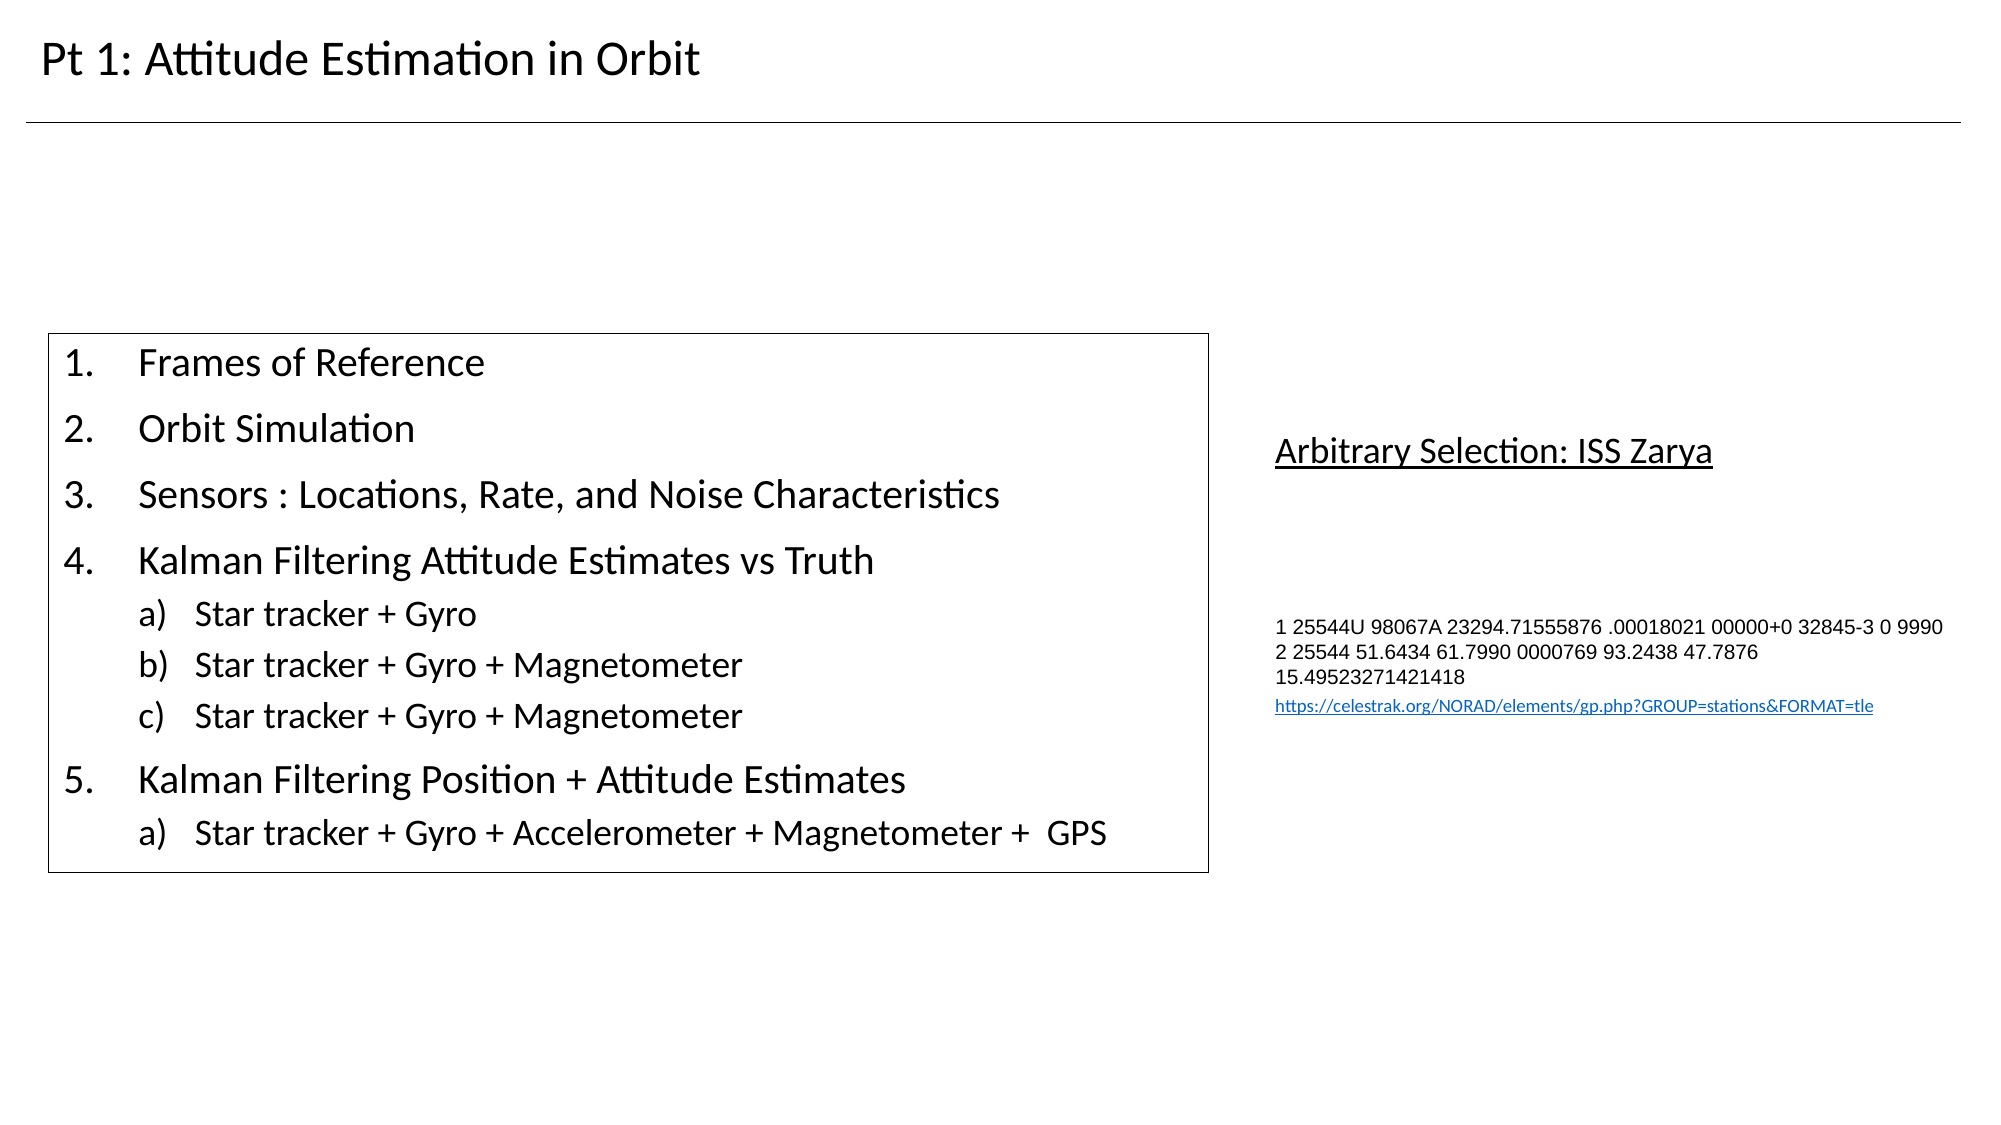

# Pt 1: Attitude Estimation in Orbit
Frames of Reference
Orbit Simulation
Sensors : Locations, Rate, and Noise Characteristics
Kalman Filtering Attitude Estimates vs Truth
Star tracker + Gyro
Star tracker + Gyro + Magnetometer
Star tracker + Gyro + Magnetometer
Kalman Filtering Position + Attitude Estimates
Star tracker + Gyro + Accelerometer + Magnetometer +  GPS
Arbitrary Selection: ISS Zarya
1 25544U 98067A 23294.71555876 .00018021 00000+0 32845-3 0 9990
2 25544 51.6434 61.7990 0000769 93.2438 47.7876 15.49523271421418
https://celestrak.org/NORAD/elements/gp.php?GROUP=stations&FORMAT=tle